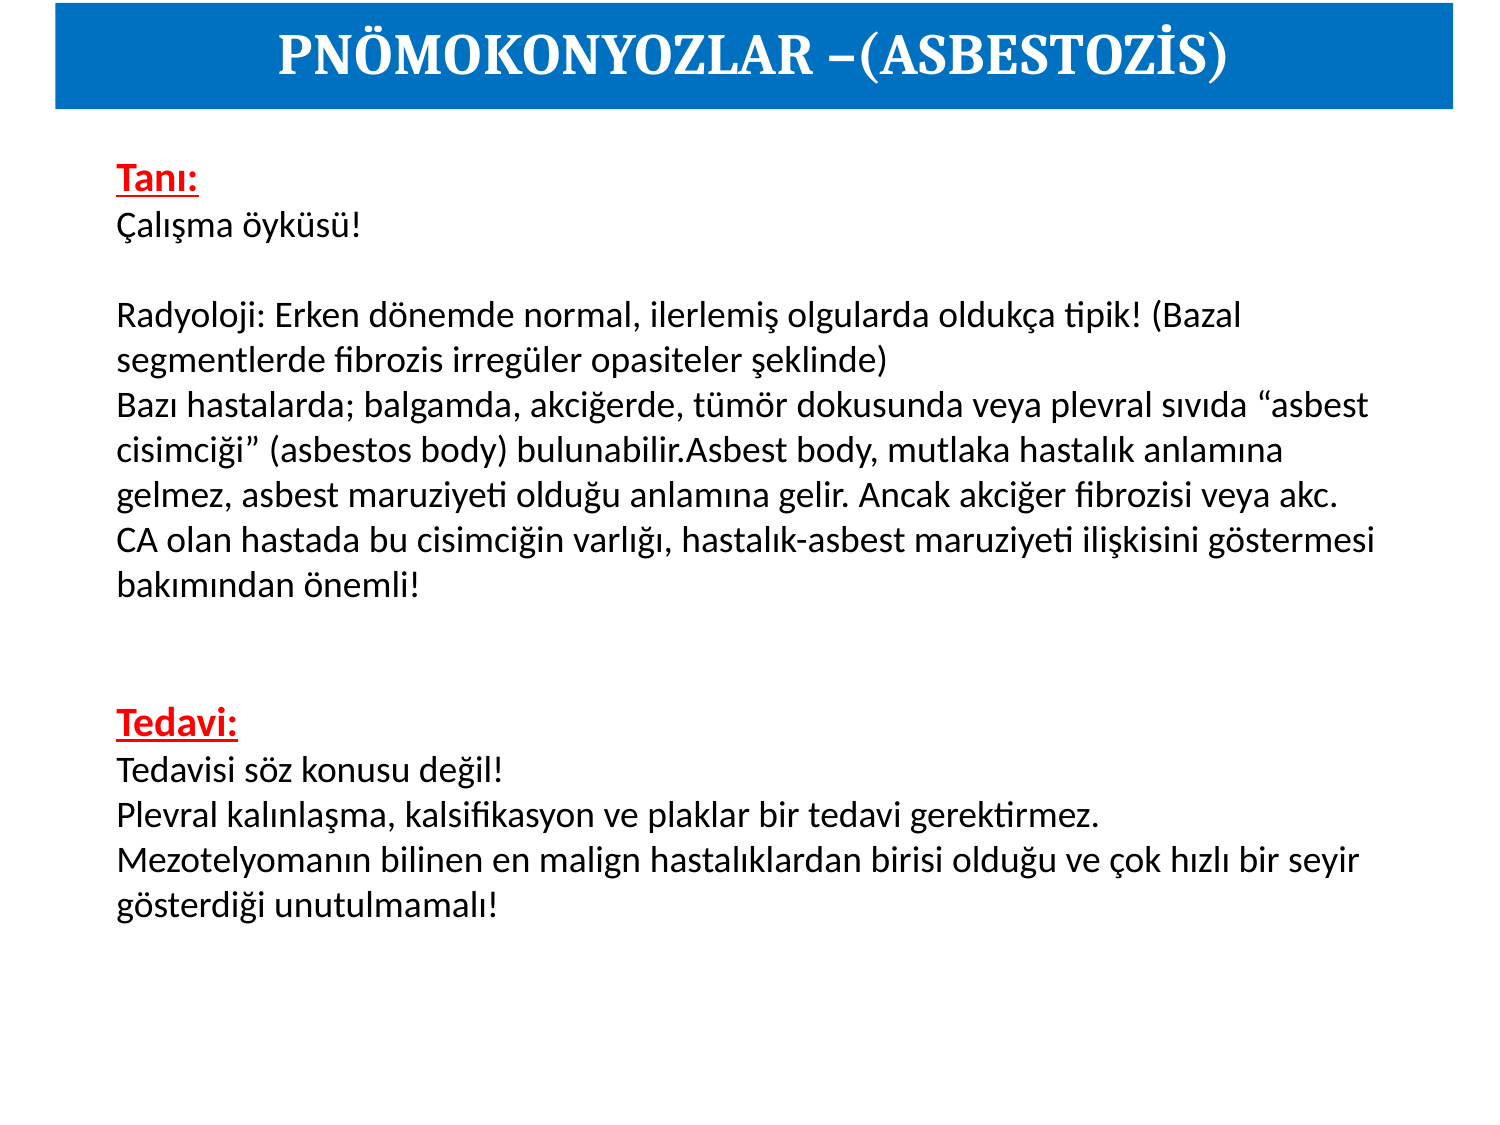

PNÖMOKONYOZLAR –(ASBESTOZİS)
Tanı:
Çalışma öyküsü!

Radyoloji: Erken dönemde normal, ilerlemiş olgularda oldukça tipik! (Bazal segmentlerde fibrozis irregüler opasiteler şeklinde)
Bazı hastalarda; balgamda, akciğerde, tümör dokusunda veya plevral sıvıda “asbest cisimciği” (asbestos body) bulunabilir.Asbest body, mutlaka hastalık anlamına gelmez, asbest maruziyeti olduğu anlamına gelir. Ancak akciğer fibrozisi veya akc. CA olan hastada bu cisimciğin varlığı, hastalık-asbest maruziyeti ilişkisini göstermesi bakımından önemli!

Tedavi:
Tedavisi söz konusu değil!
Plevral kalınlaşma, kalsifikasyon ve plaklar bir tedavi gerektirmez.
Mezotelyomanın bilinen en malign hastalıklardan birisi olduğu ve çok hızlı bir seyir gösterdiği unutulmamalı!